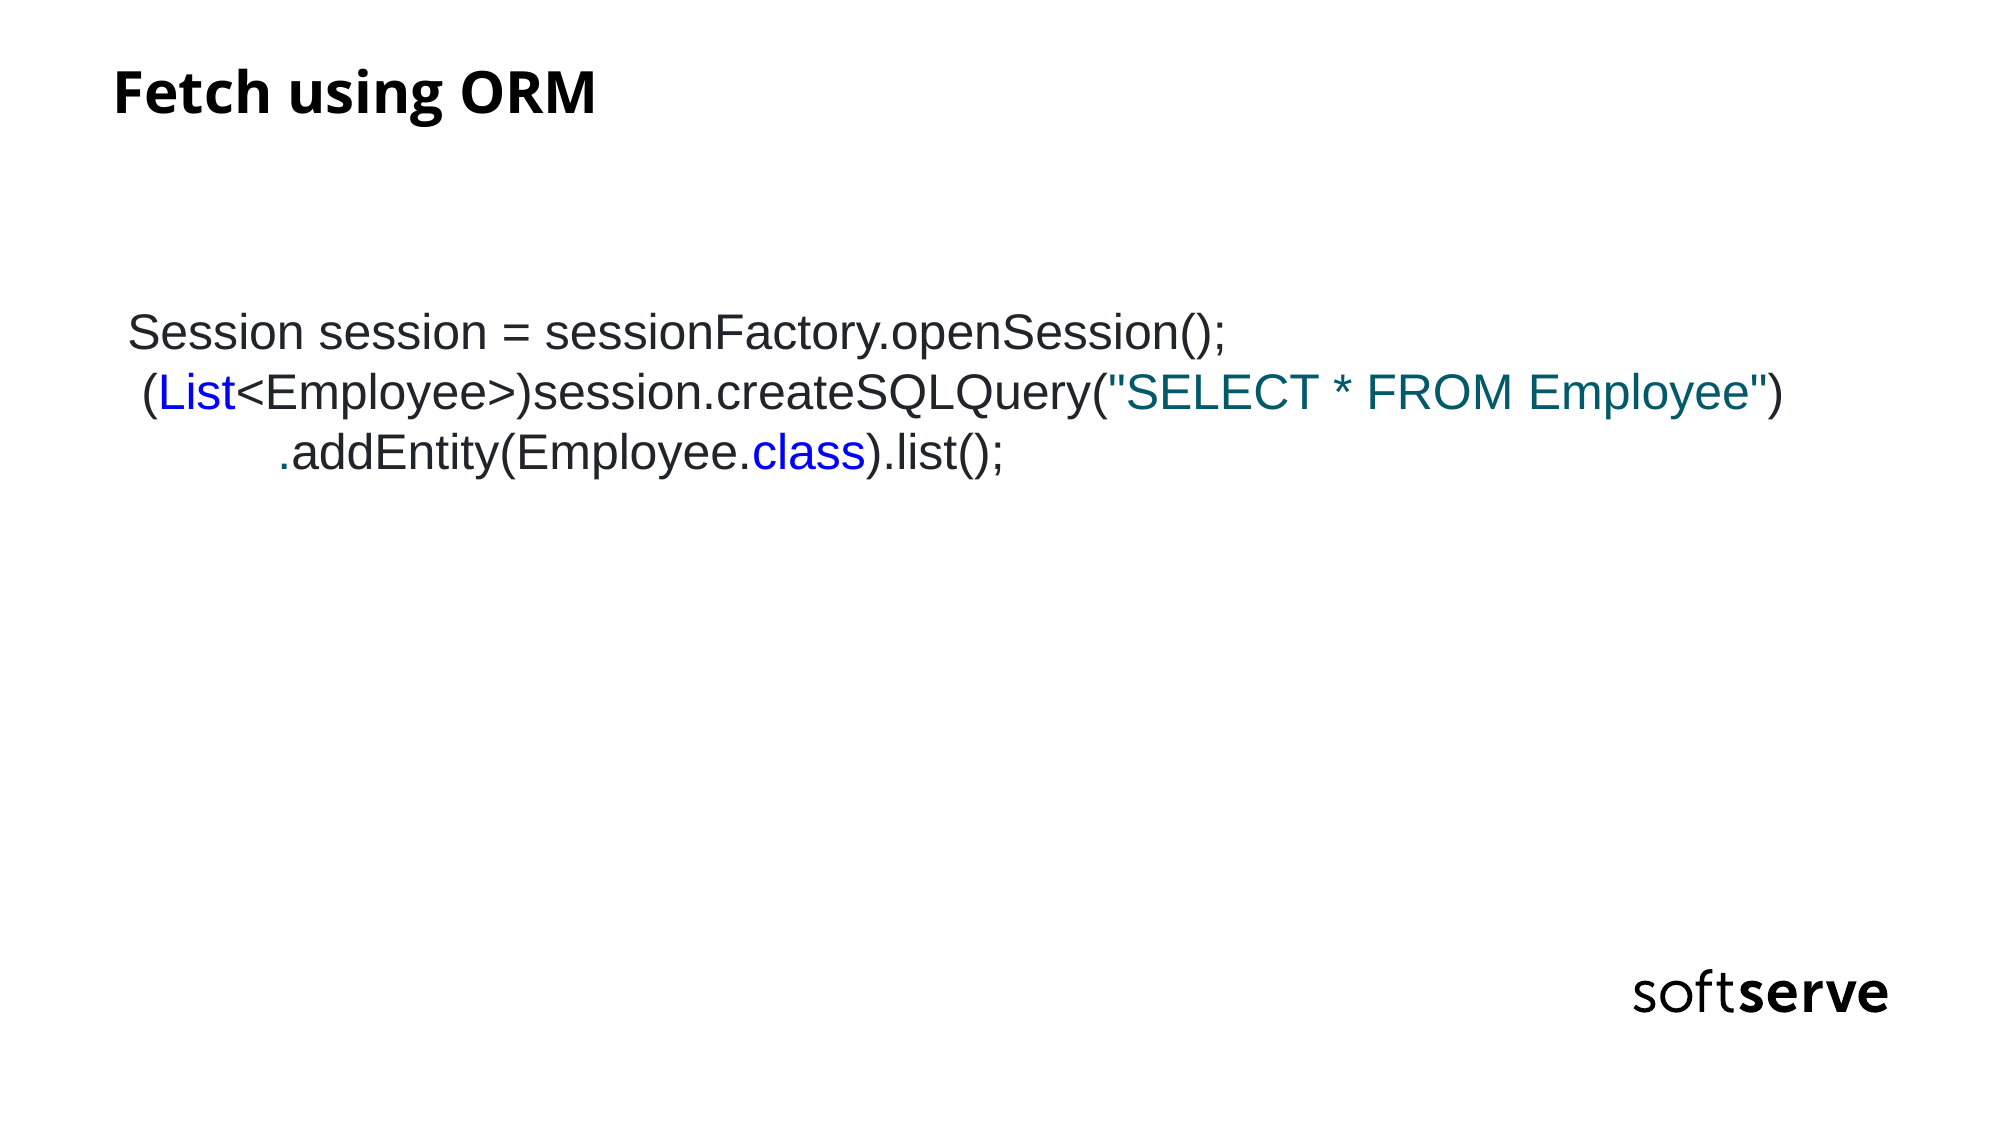

Fetch using ORM

Session session = sessionFactory.openSession();
 (List<Employee>)session.createSQLQuery("SELECT * FROM Employee")                         	.addEntity(Employee.class).list();